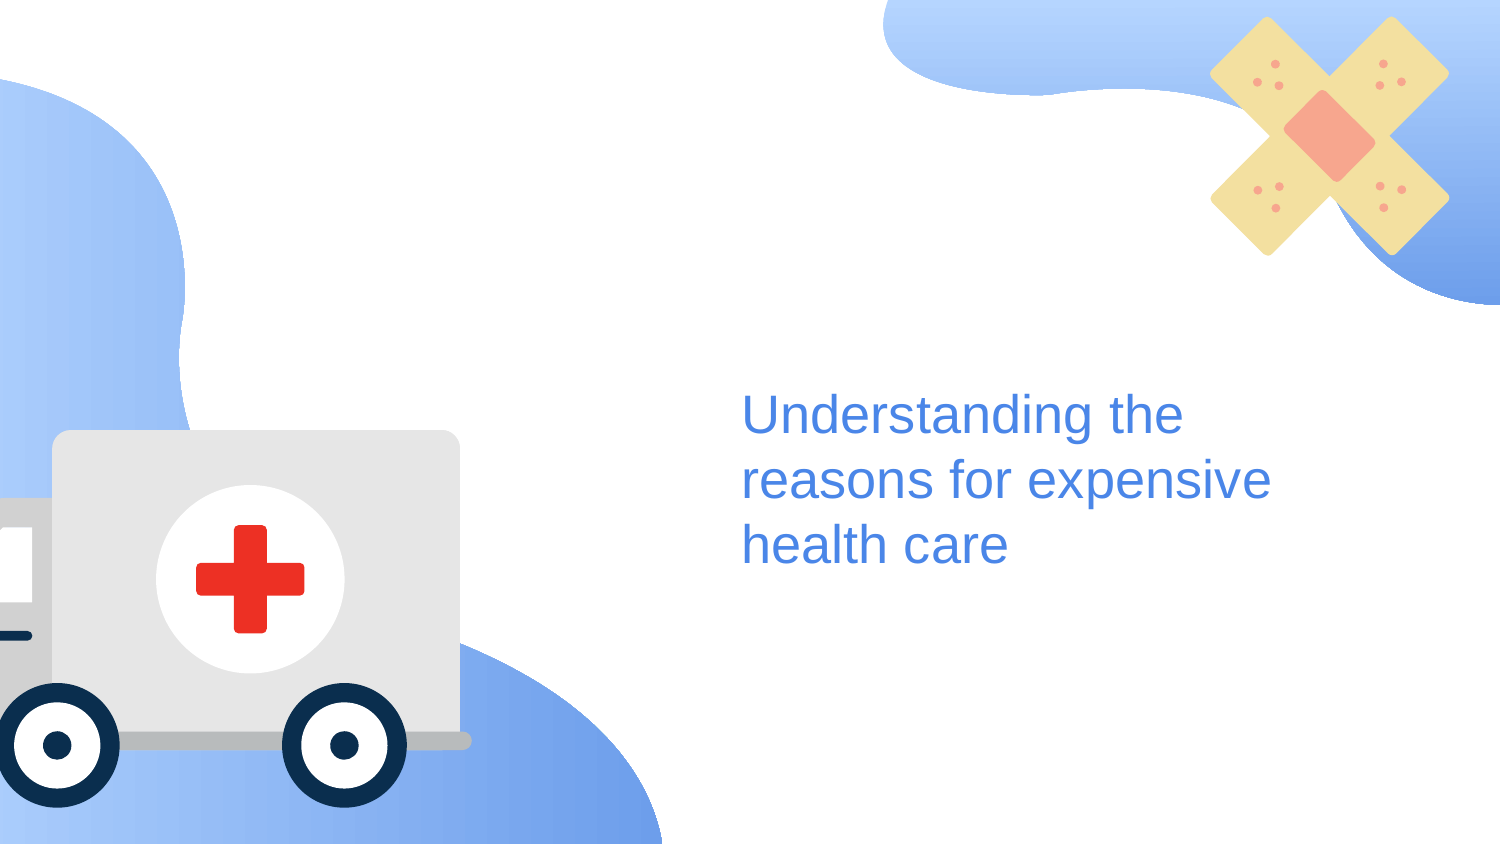

# Understanding the reasons for expensive health care